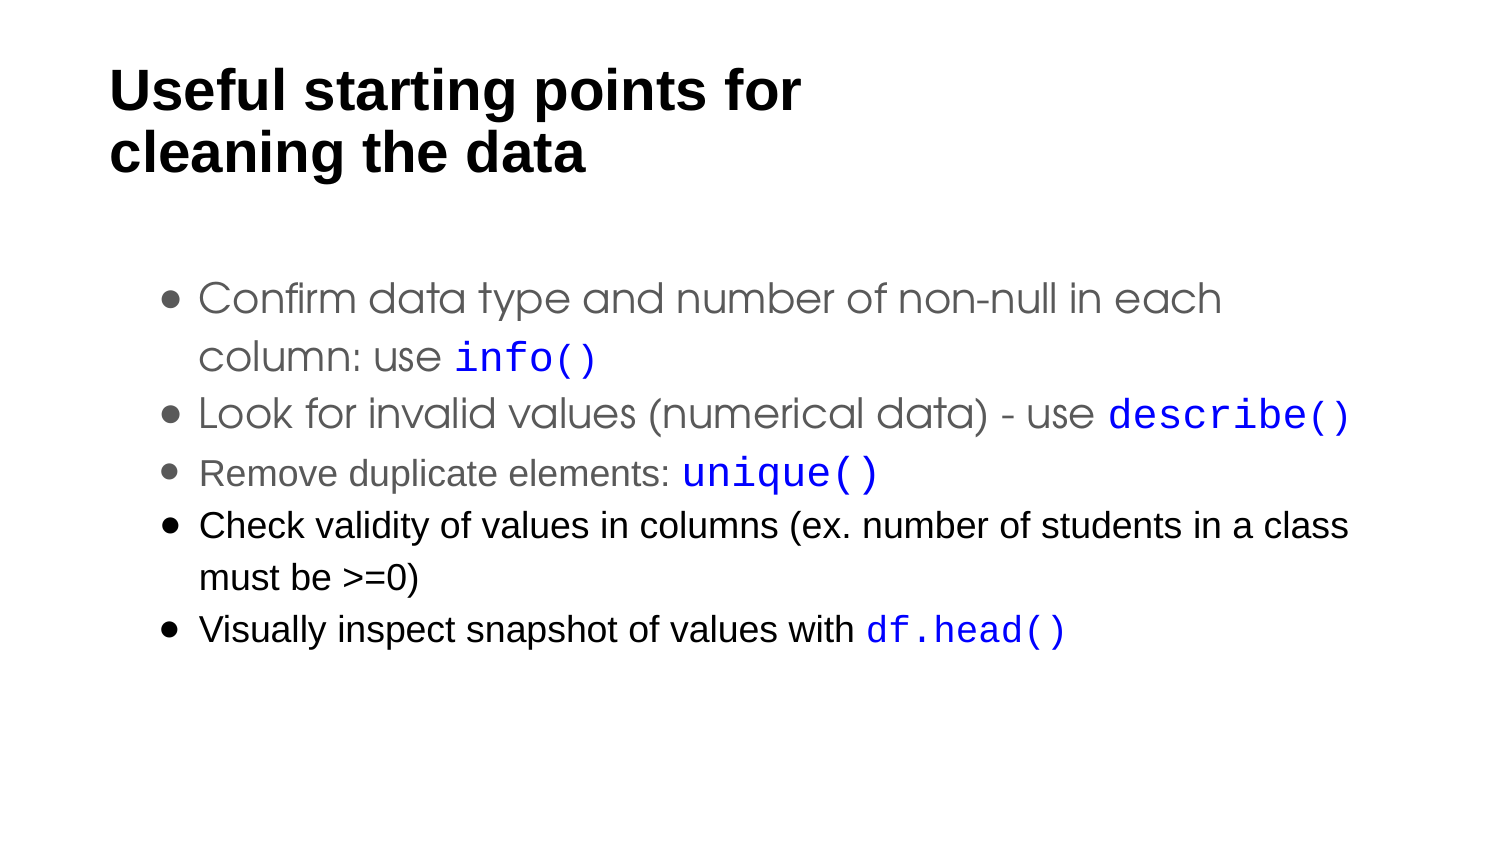

# Useful starting points for cleaning the data
Confirm data type and number of non-null in each column: use info()
Look for invalid values (numerical data) - use describe()
Remove duplicate elements: unique()
Check validity of values in columns (ex. number of students in a class must be >=0)
Visually inspect snapshot of values with df.head()